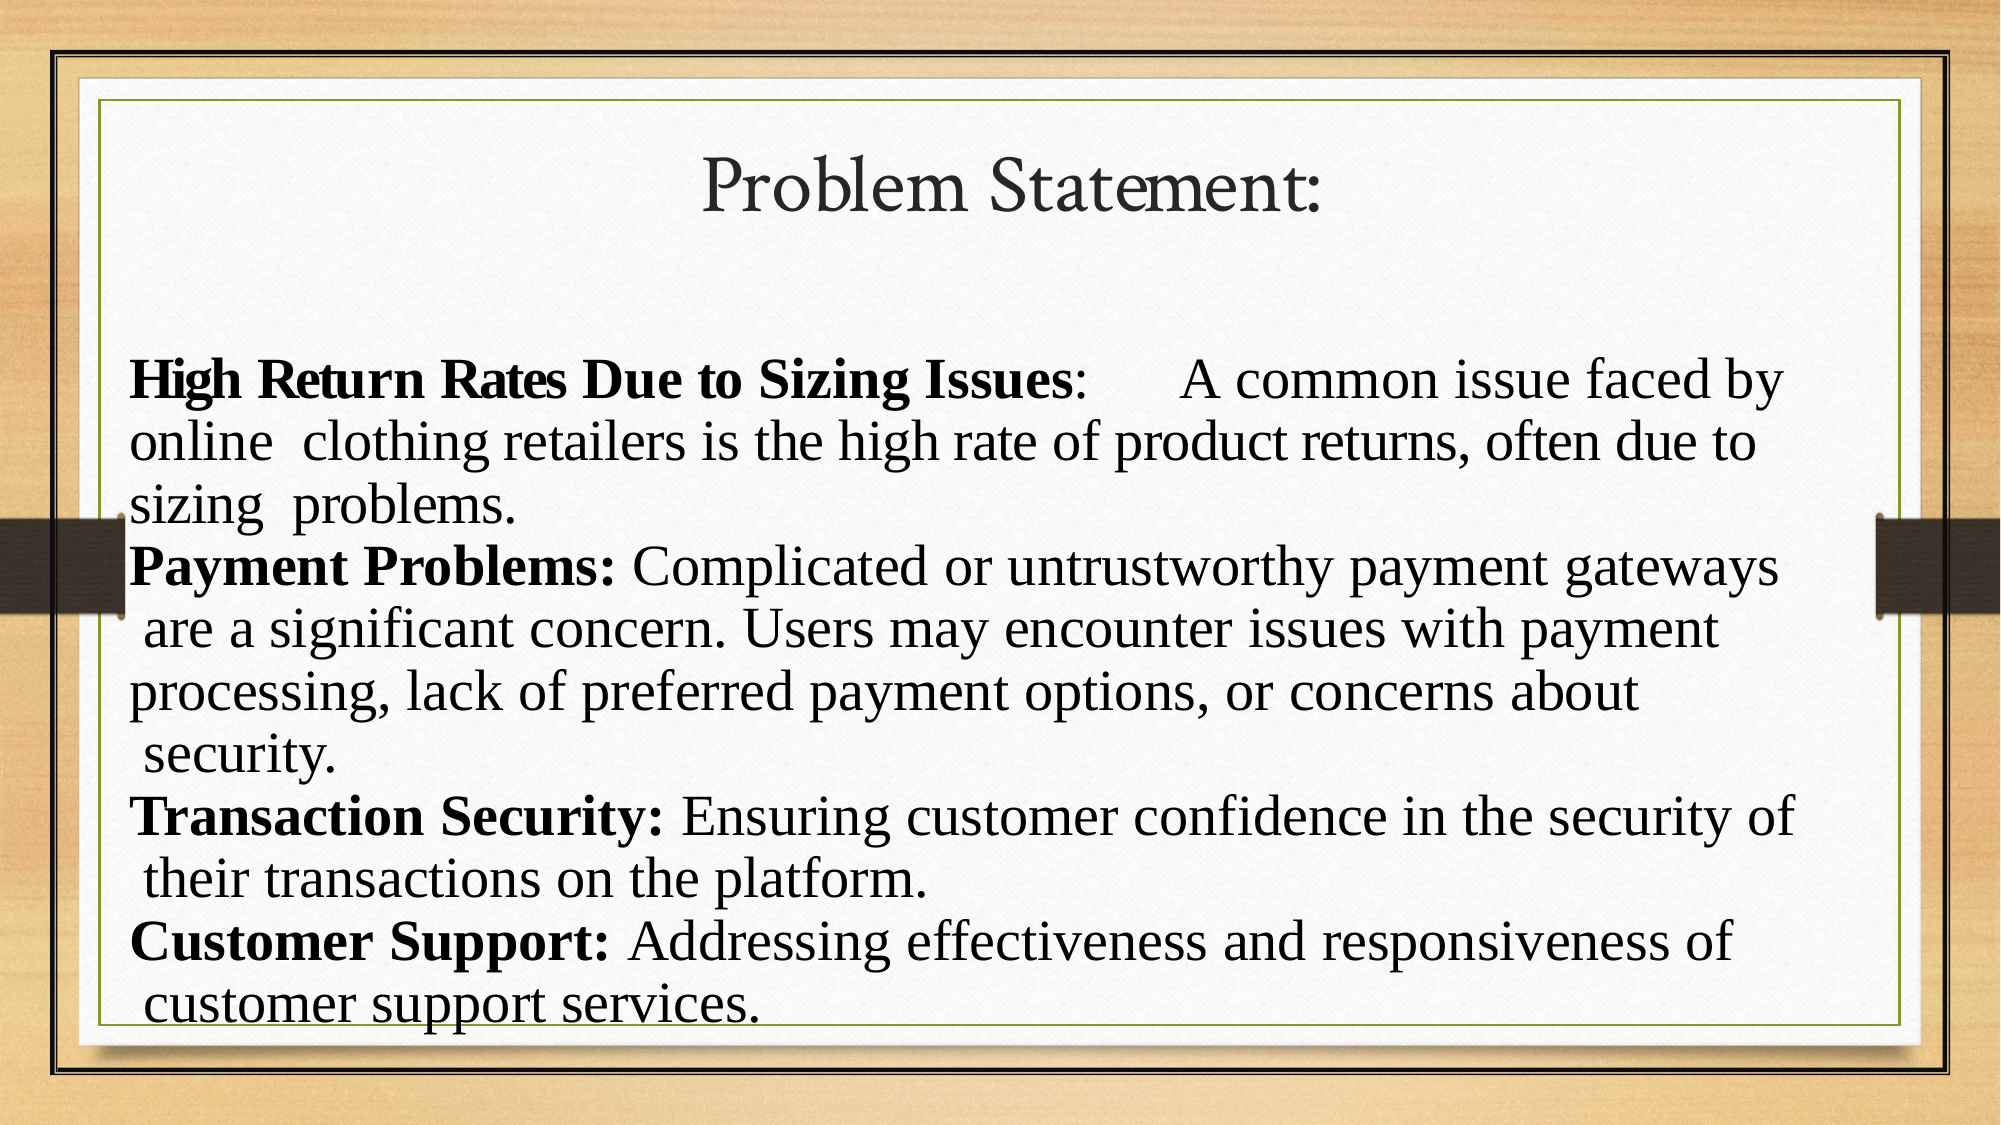

# Problem Statement:
High Return Rates Due to Sizing Issues:	A common issue faced by online  clothing retailers is the high rate of product returns, often due to sizing  problems.
Payment Problems: Complicated or untrustworthy payment gateways  are a significant concern. Users may encounter issues with payment
processing, lack of preferred payment options, or concerns about  security.
Transaction Security: Ensuring customer confidence in the security of  their transactions on the platform.
Customer Support: Addressing effectiveness and responsiveness of  customer support services.